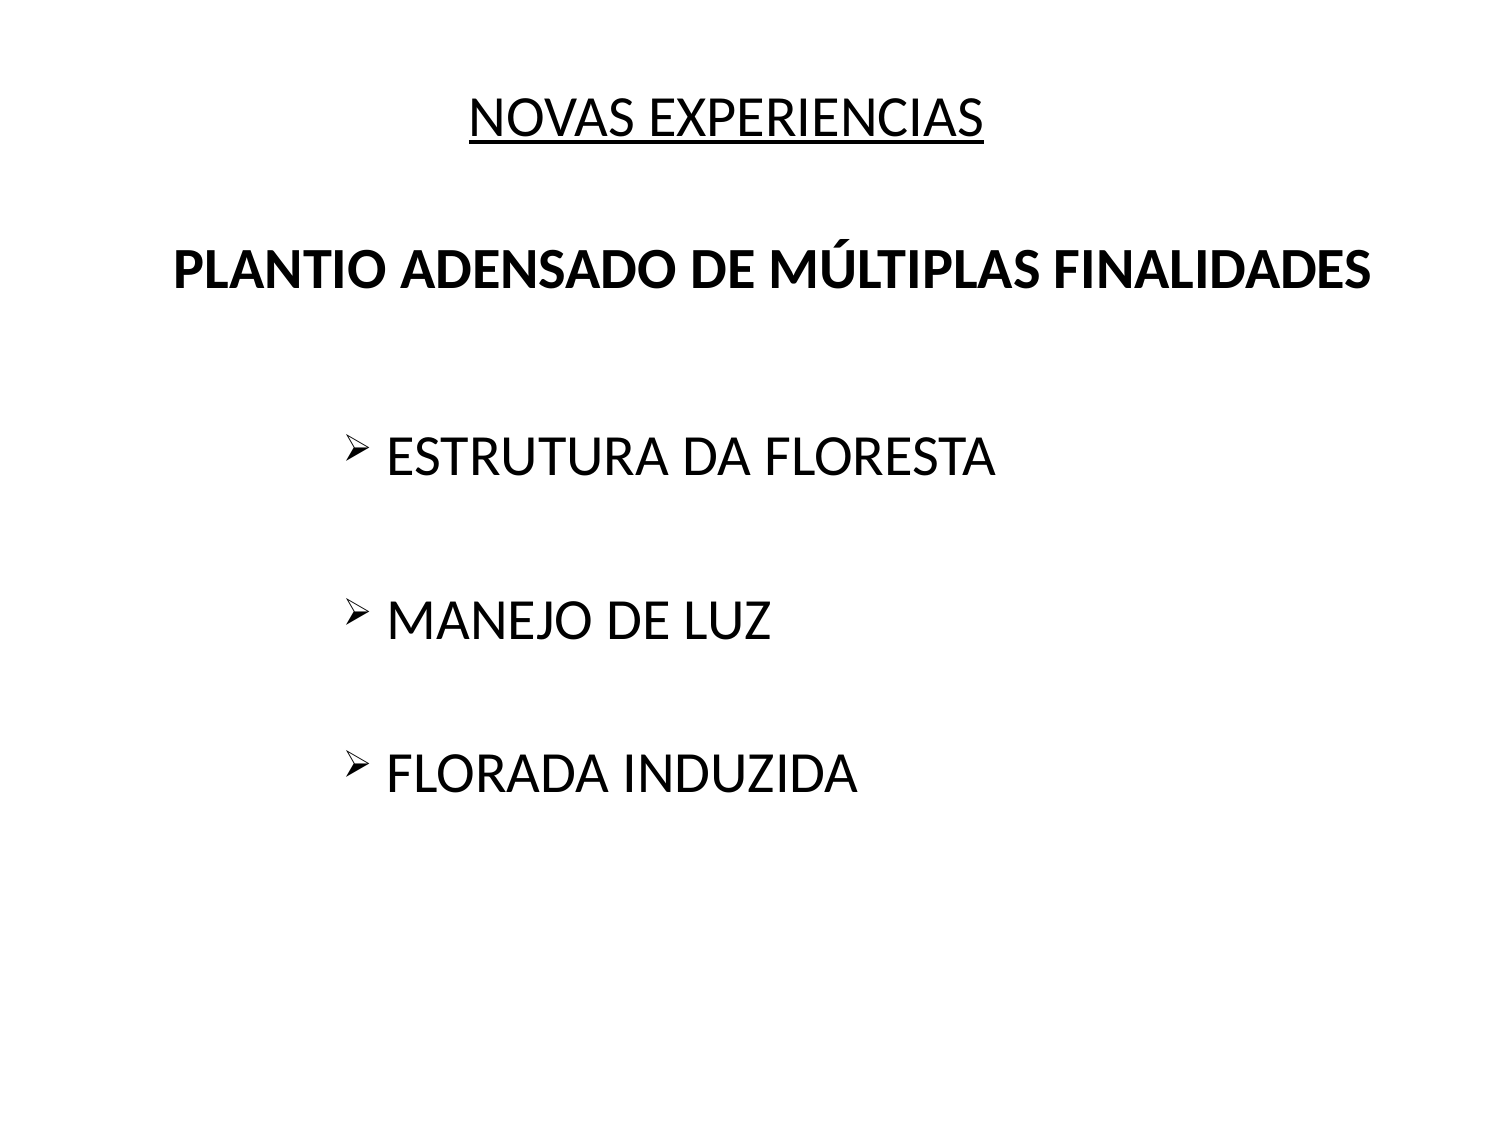

NOVAS EXPERIENCIAS
PLANTIO ADENSADO DE MÚLTIPLAS FINALIDADES
 ESTRUTURA DA FLORESTA

 MANEJO DE LUZ
 FLORADA INDUZIDA